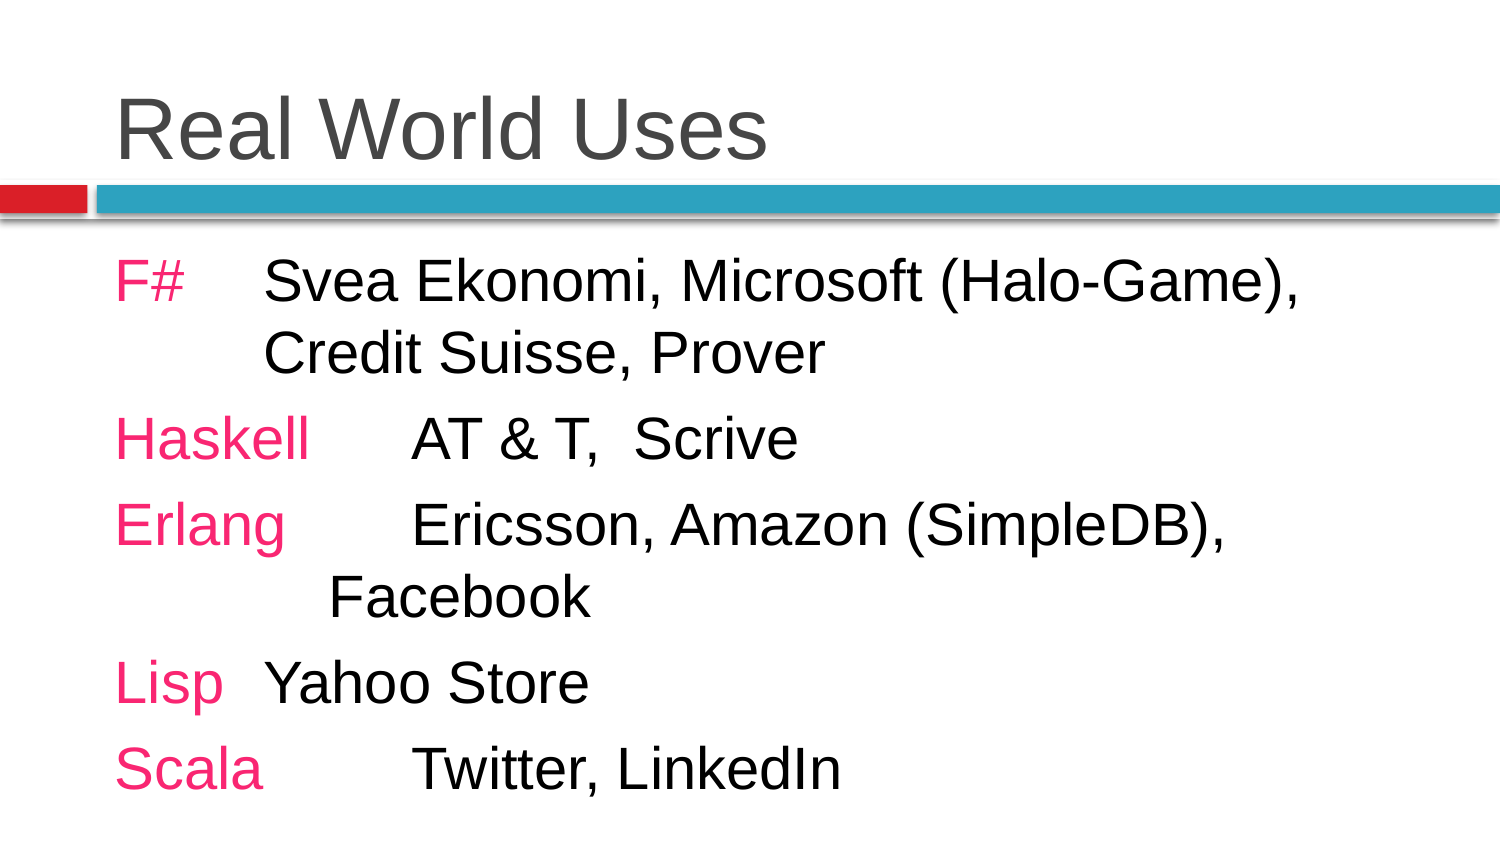

# Real World Uses
F#		Svea Ekonomi, Microsoft (Halo-Game), 			Credit Suisse, Prover
Haskell	AT & T,  Scrive
Erlang	Ericsson, Amazon (SimpleDB), 			                  Facebook
Lisp		Yahoo Store
Scala		Twitter, LinkedIn